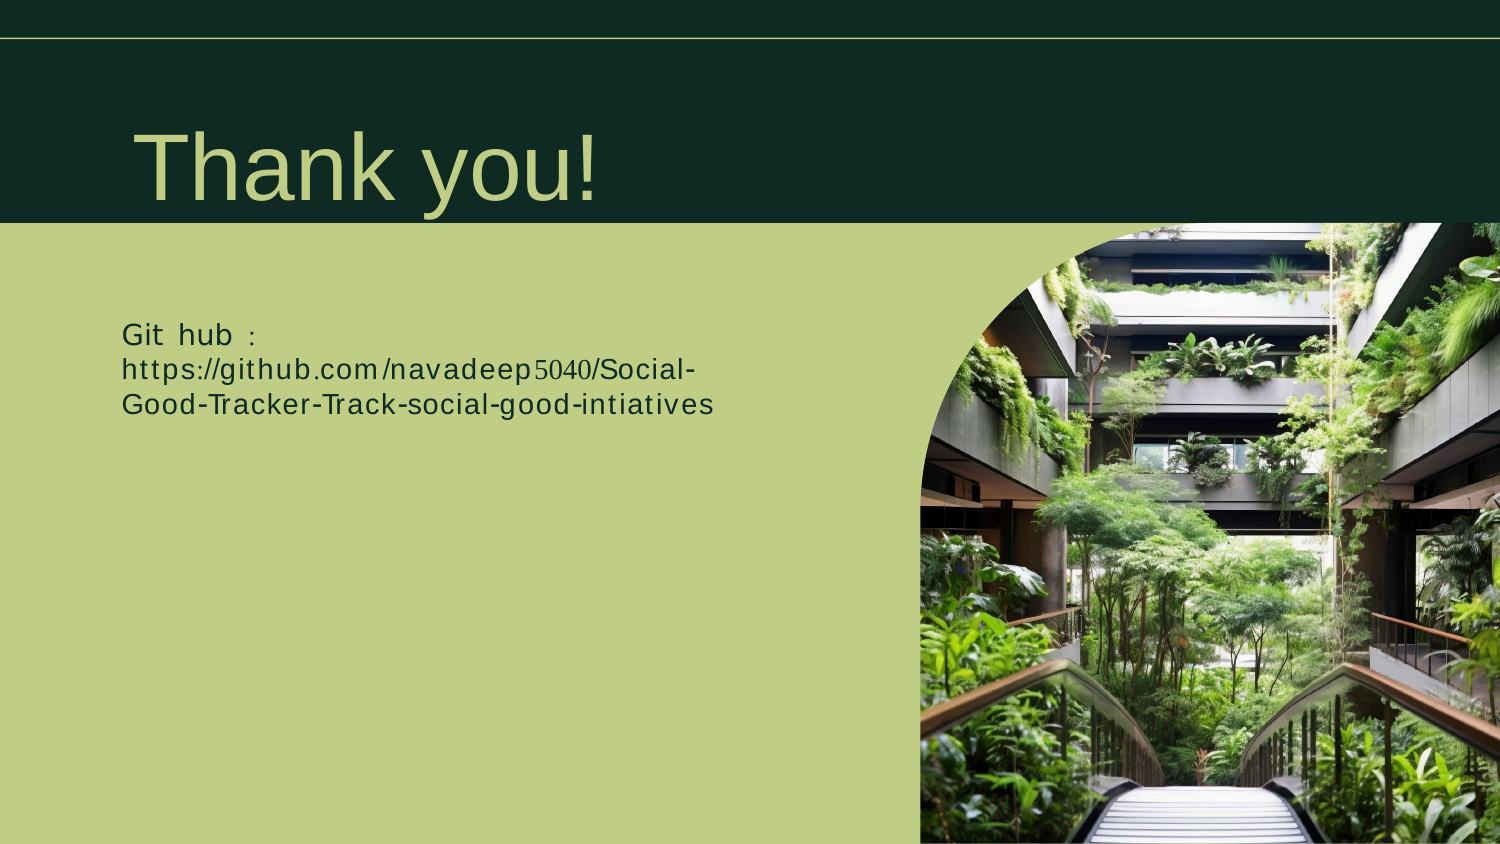

# Thank you!

www.yourwebsite.com
Git hub : https://github.com/navadeep5040/Social-Good-Tracker-Track-social-good-intiatives
↓
CREDITS: This presentation template was created by Slidesgo, and includes icons, infographics & images by Freepik
+91 620 421 838